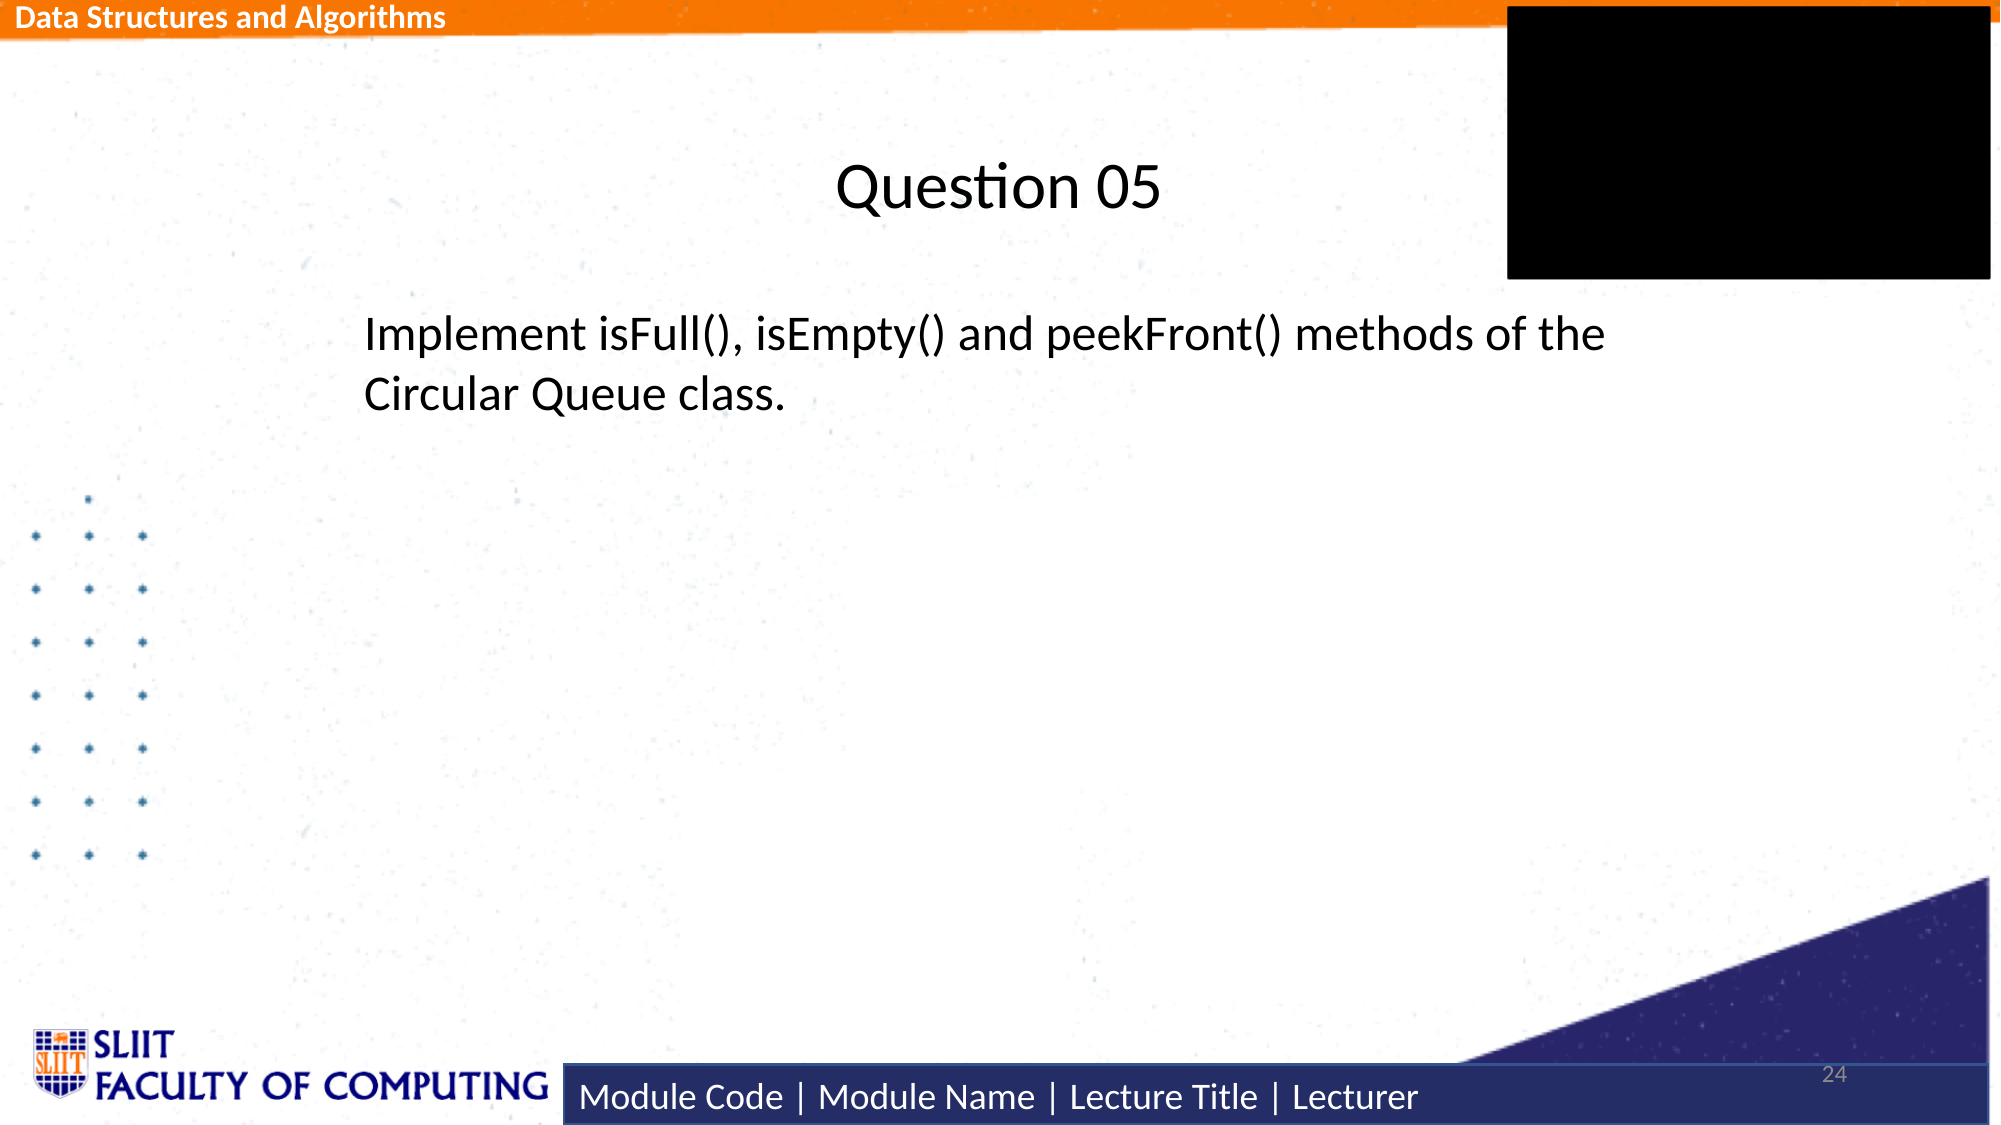

# Question 05
Implement isFull(), isEmpty() and peekFront() methods of the
Circular Queue class.
24